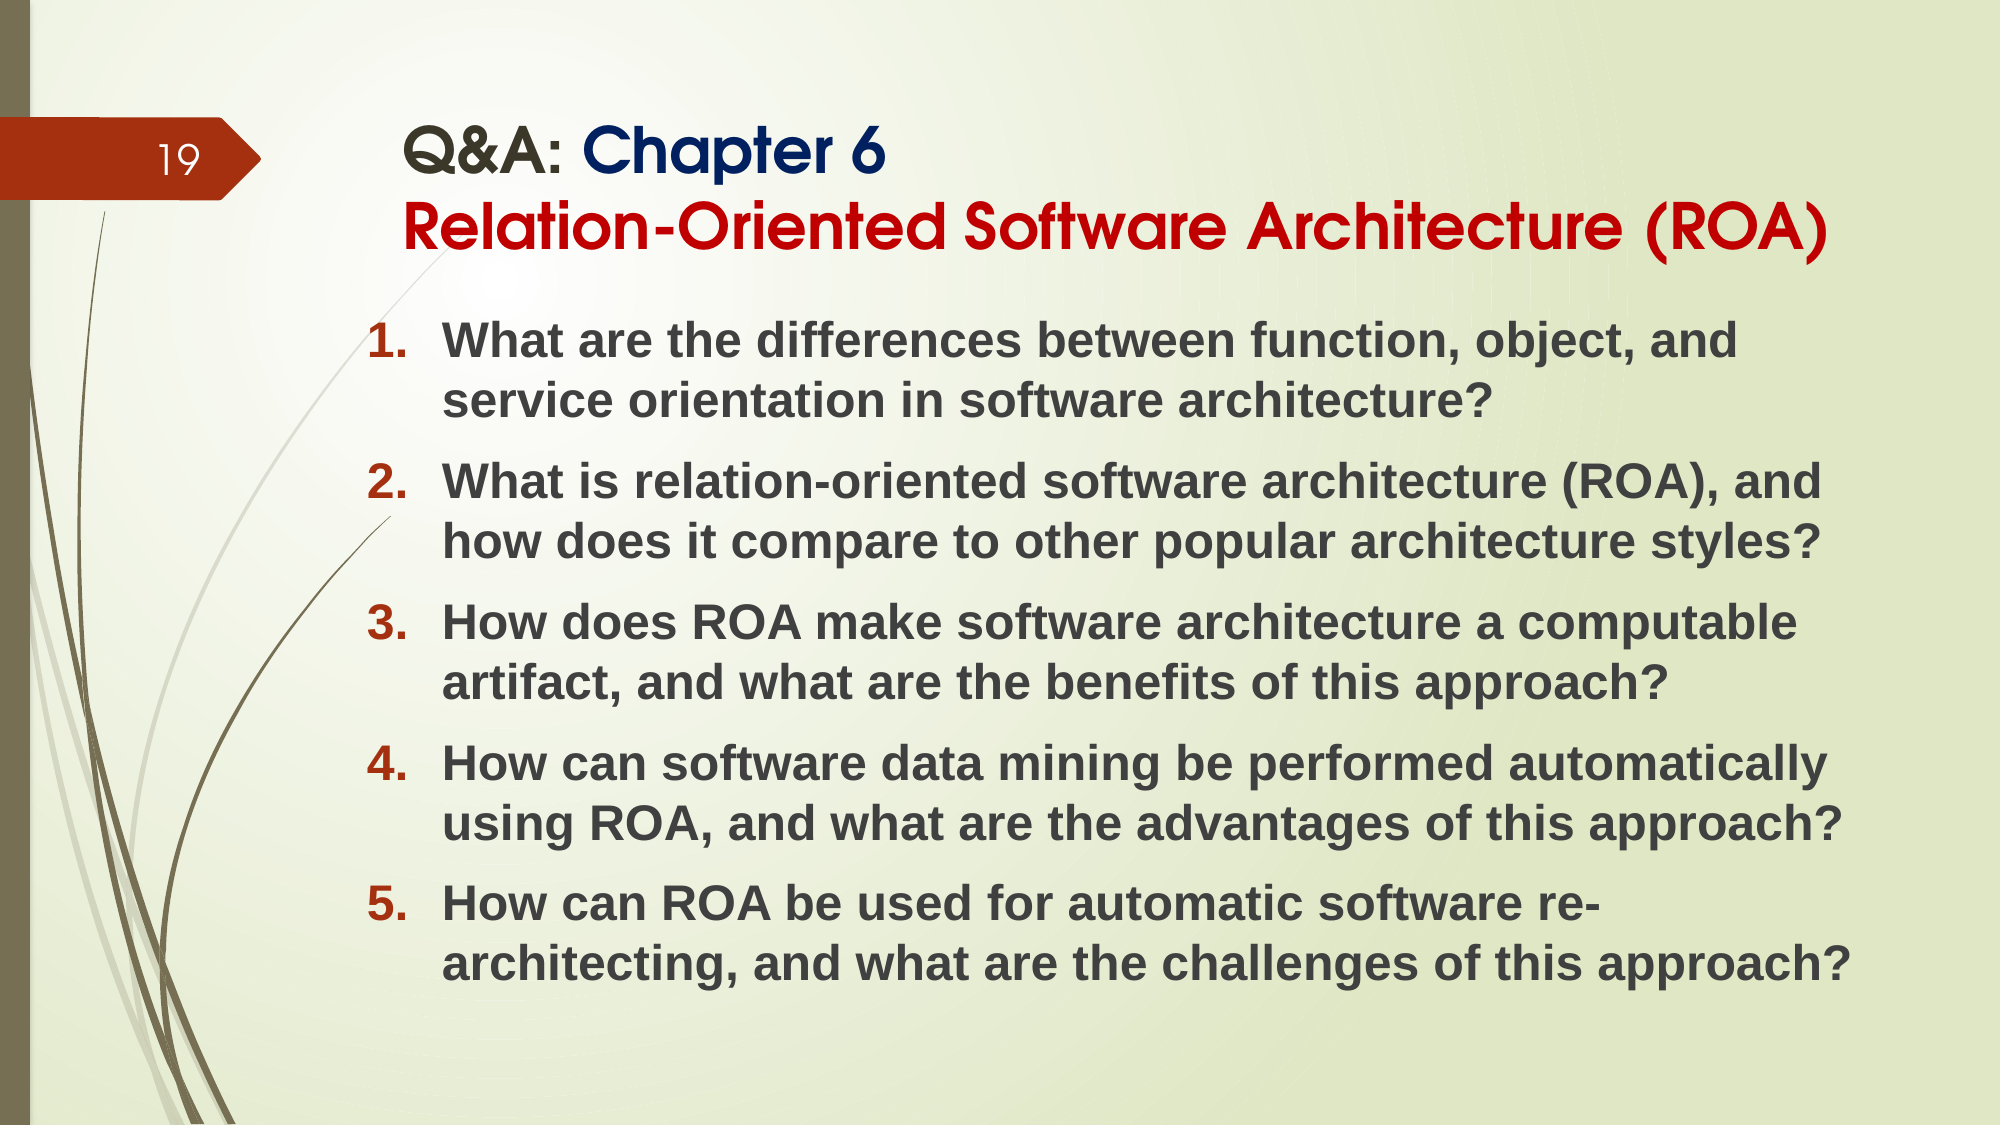

# Q&A: Chapter 6 Relation-Oriented Software Architecture (ROA)
19
What are the differences between function, object, and service orientation in software architecture?
What is relation-oriented software architecture (ROA), and how does it compare to other popular architecture styles?
How does ROA make software architecture a computable artifact, and what are the benefits of this approach?
How can software data mining be performed automatically using ROA, and what are the advantages of this approach?
How can ROA be used for automatic software re-architecting, and what are the challenges of this approach?